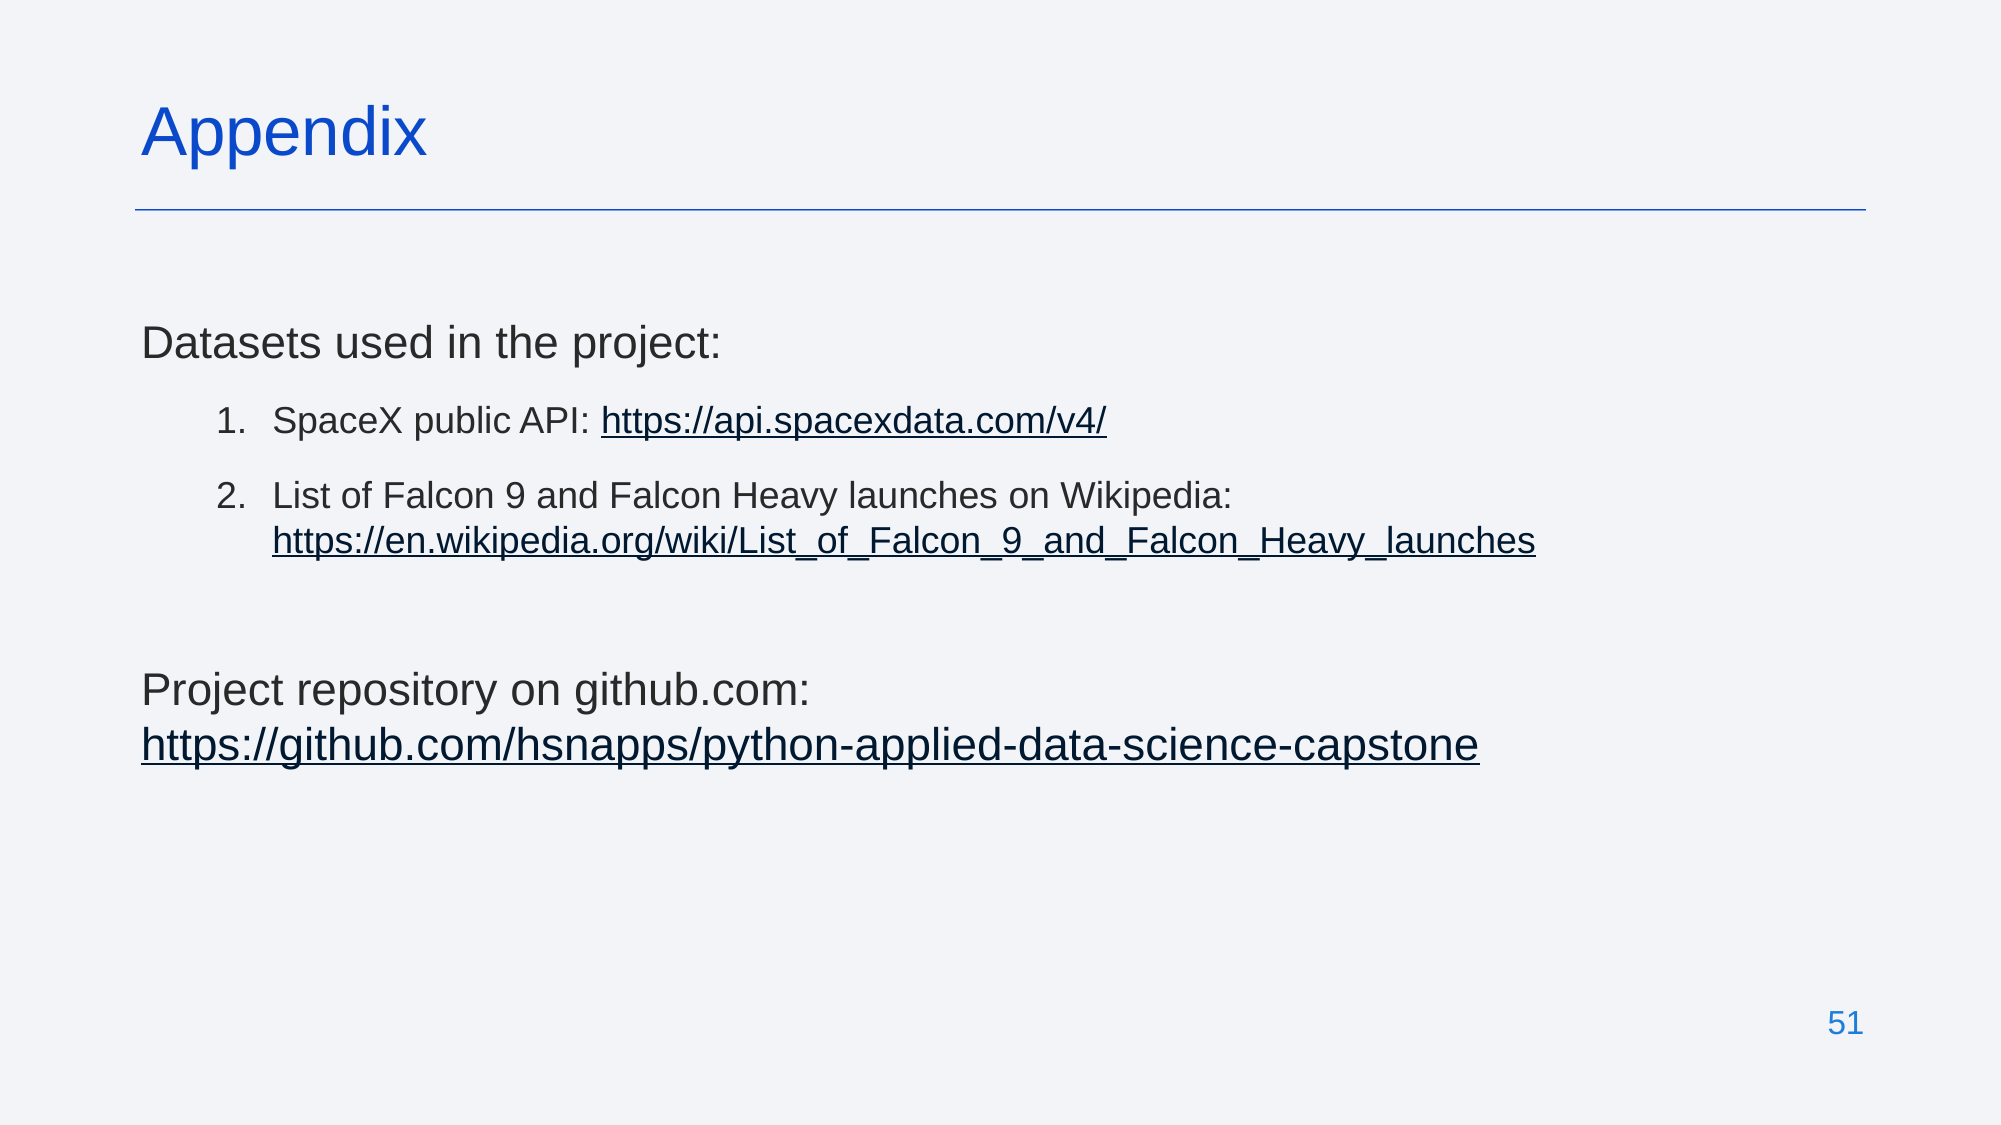

Appendix
Datasets used in the project:
SpaceX public API: https://api.spacexdata.com/v4/
List of Falcon 9 and Falcon Heavy launches on Wikipedia: https://en.wikipedia.org/wiki/List_of_Falcon_9_and_Falcon_Heavy_launches

Project repository on github.com:
https://github.com/hsnapps/python-applied-data-science-capstone
51